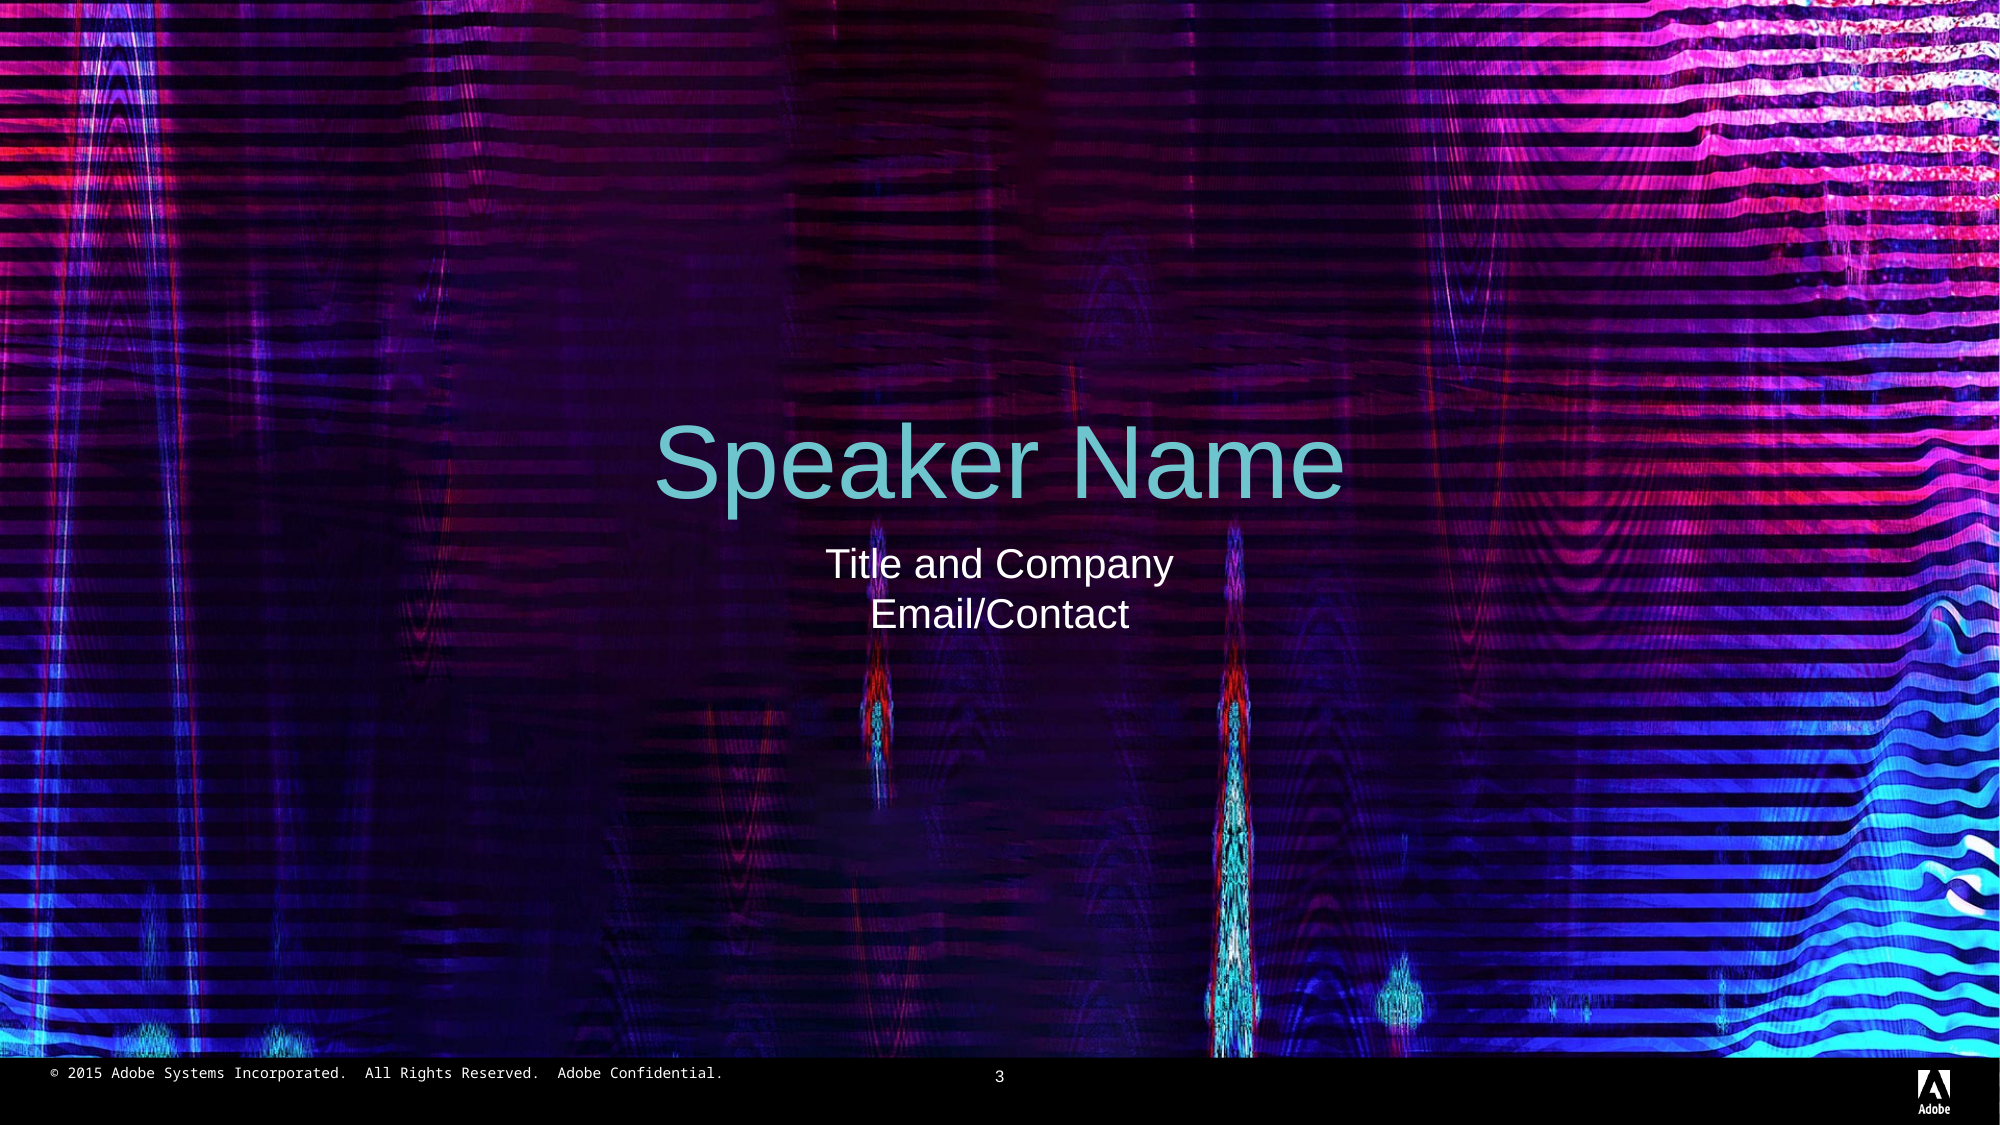

Speaker Name
Title and Company
Email/Contact
3